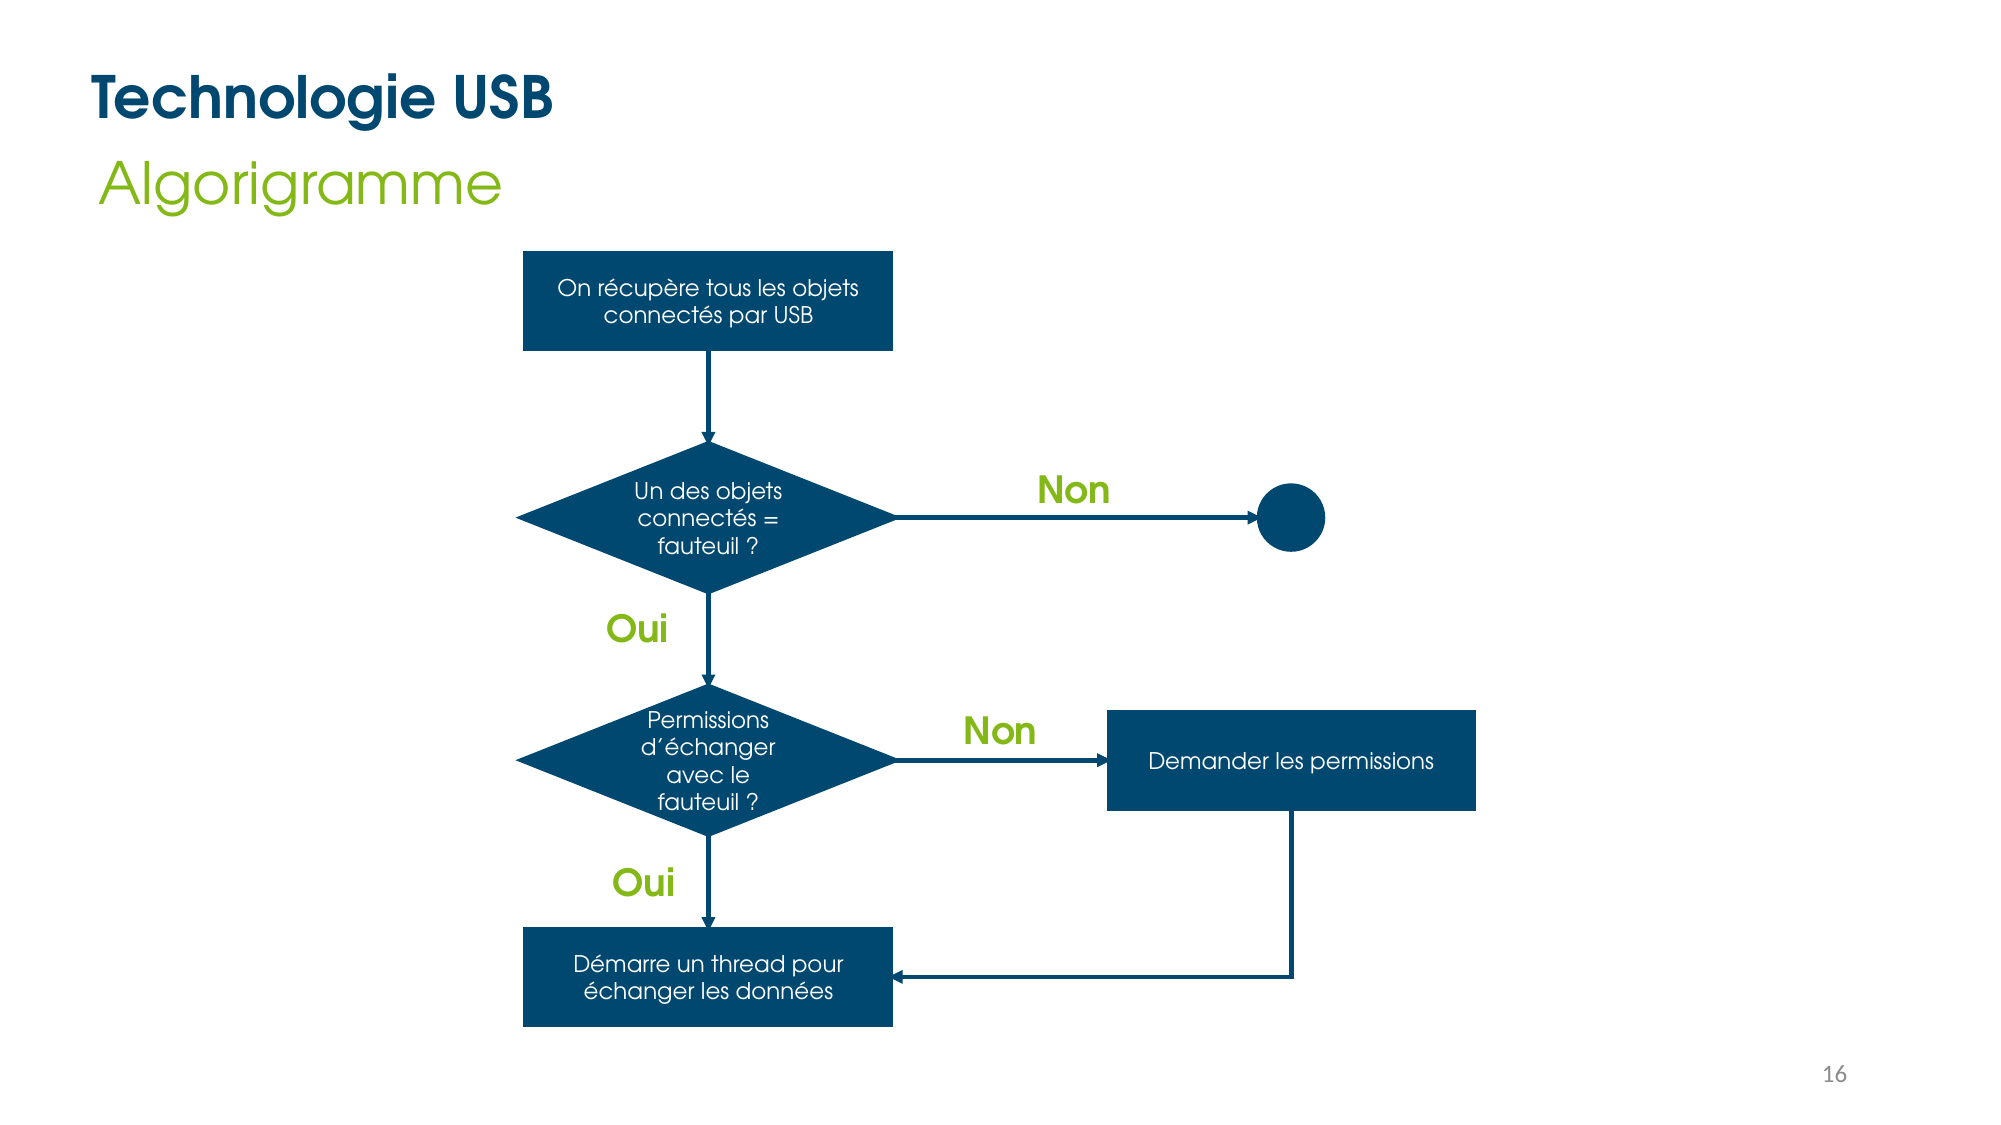

Technologie USB
Algorigramme
On récupère tous les objets connectés par USB
Un des objets connectés = fauteuil ?
Non

Oui
Permissions d’échanger avec le fauteuil ?
Non
Demander les permissions
Oui
Démarre un thread pour échanger les données
16